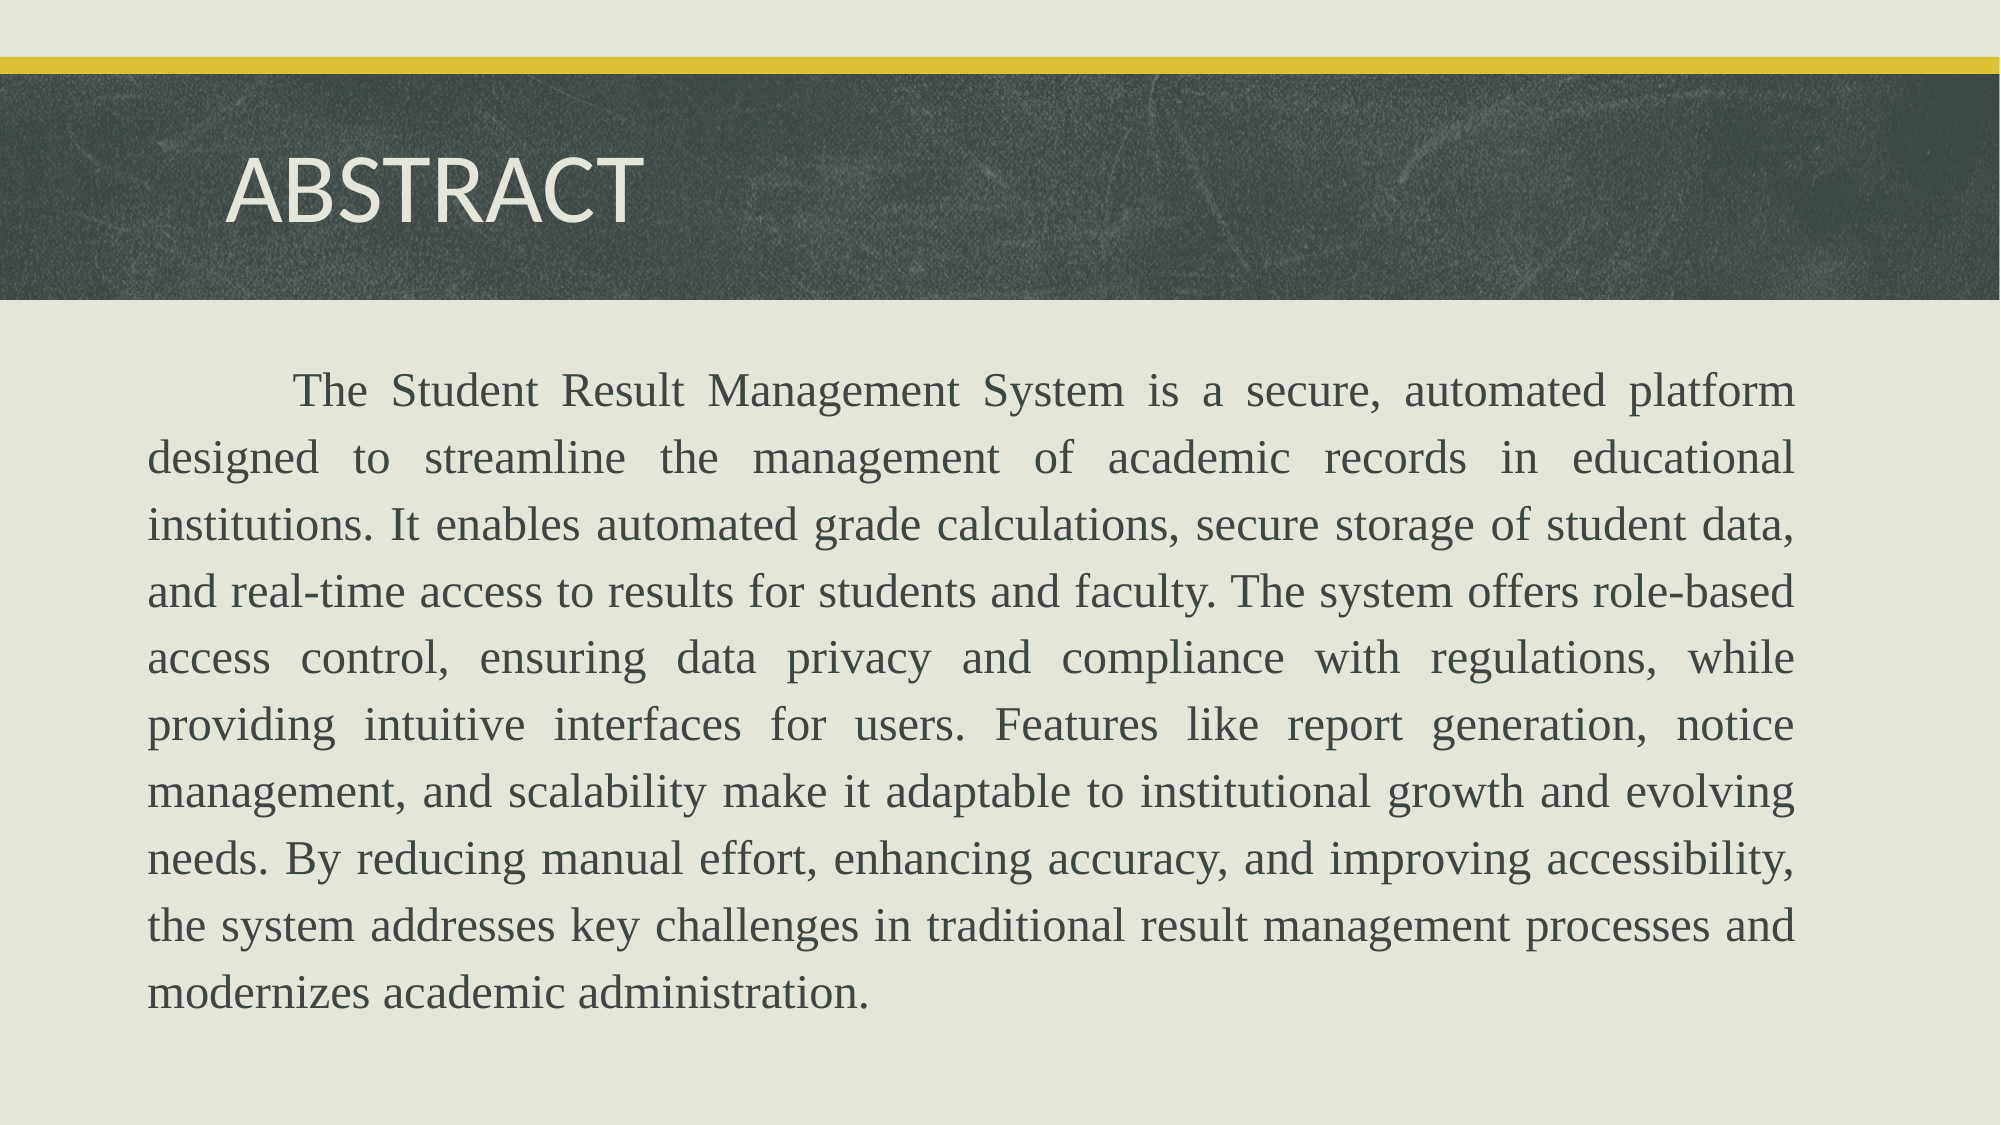

# ABSTRACT
	The Student Result Management System is a secure, automated platform designed to streamline the management of academic records in educational institutions. It enables automated grade calculations, secure storage of student data, and real-time access to results for students and faculty. The system offers role-based access control, ensuring data privacy and compliance with regulations, while providing intuitive interfaces for users. Features like report generation, notice management, and scalability make it adaptable to institutional growth and evolving needs. By reducing manual effort, enhancing accuracy, and improving accessibility, the system addresses key challenges in traditional result management processes and modernizes academic administration.